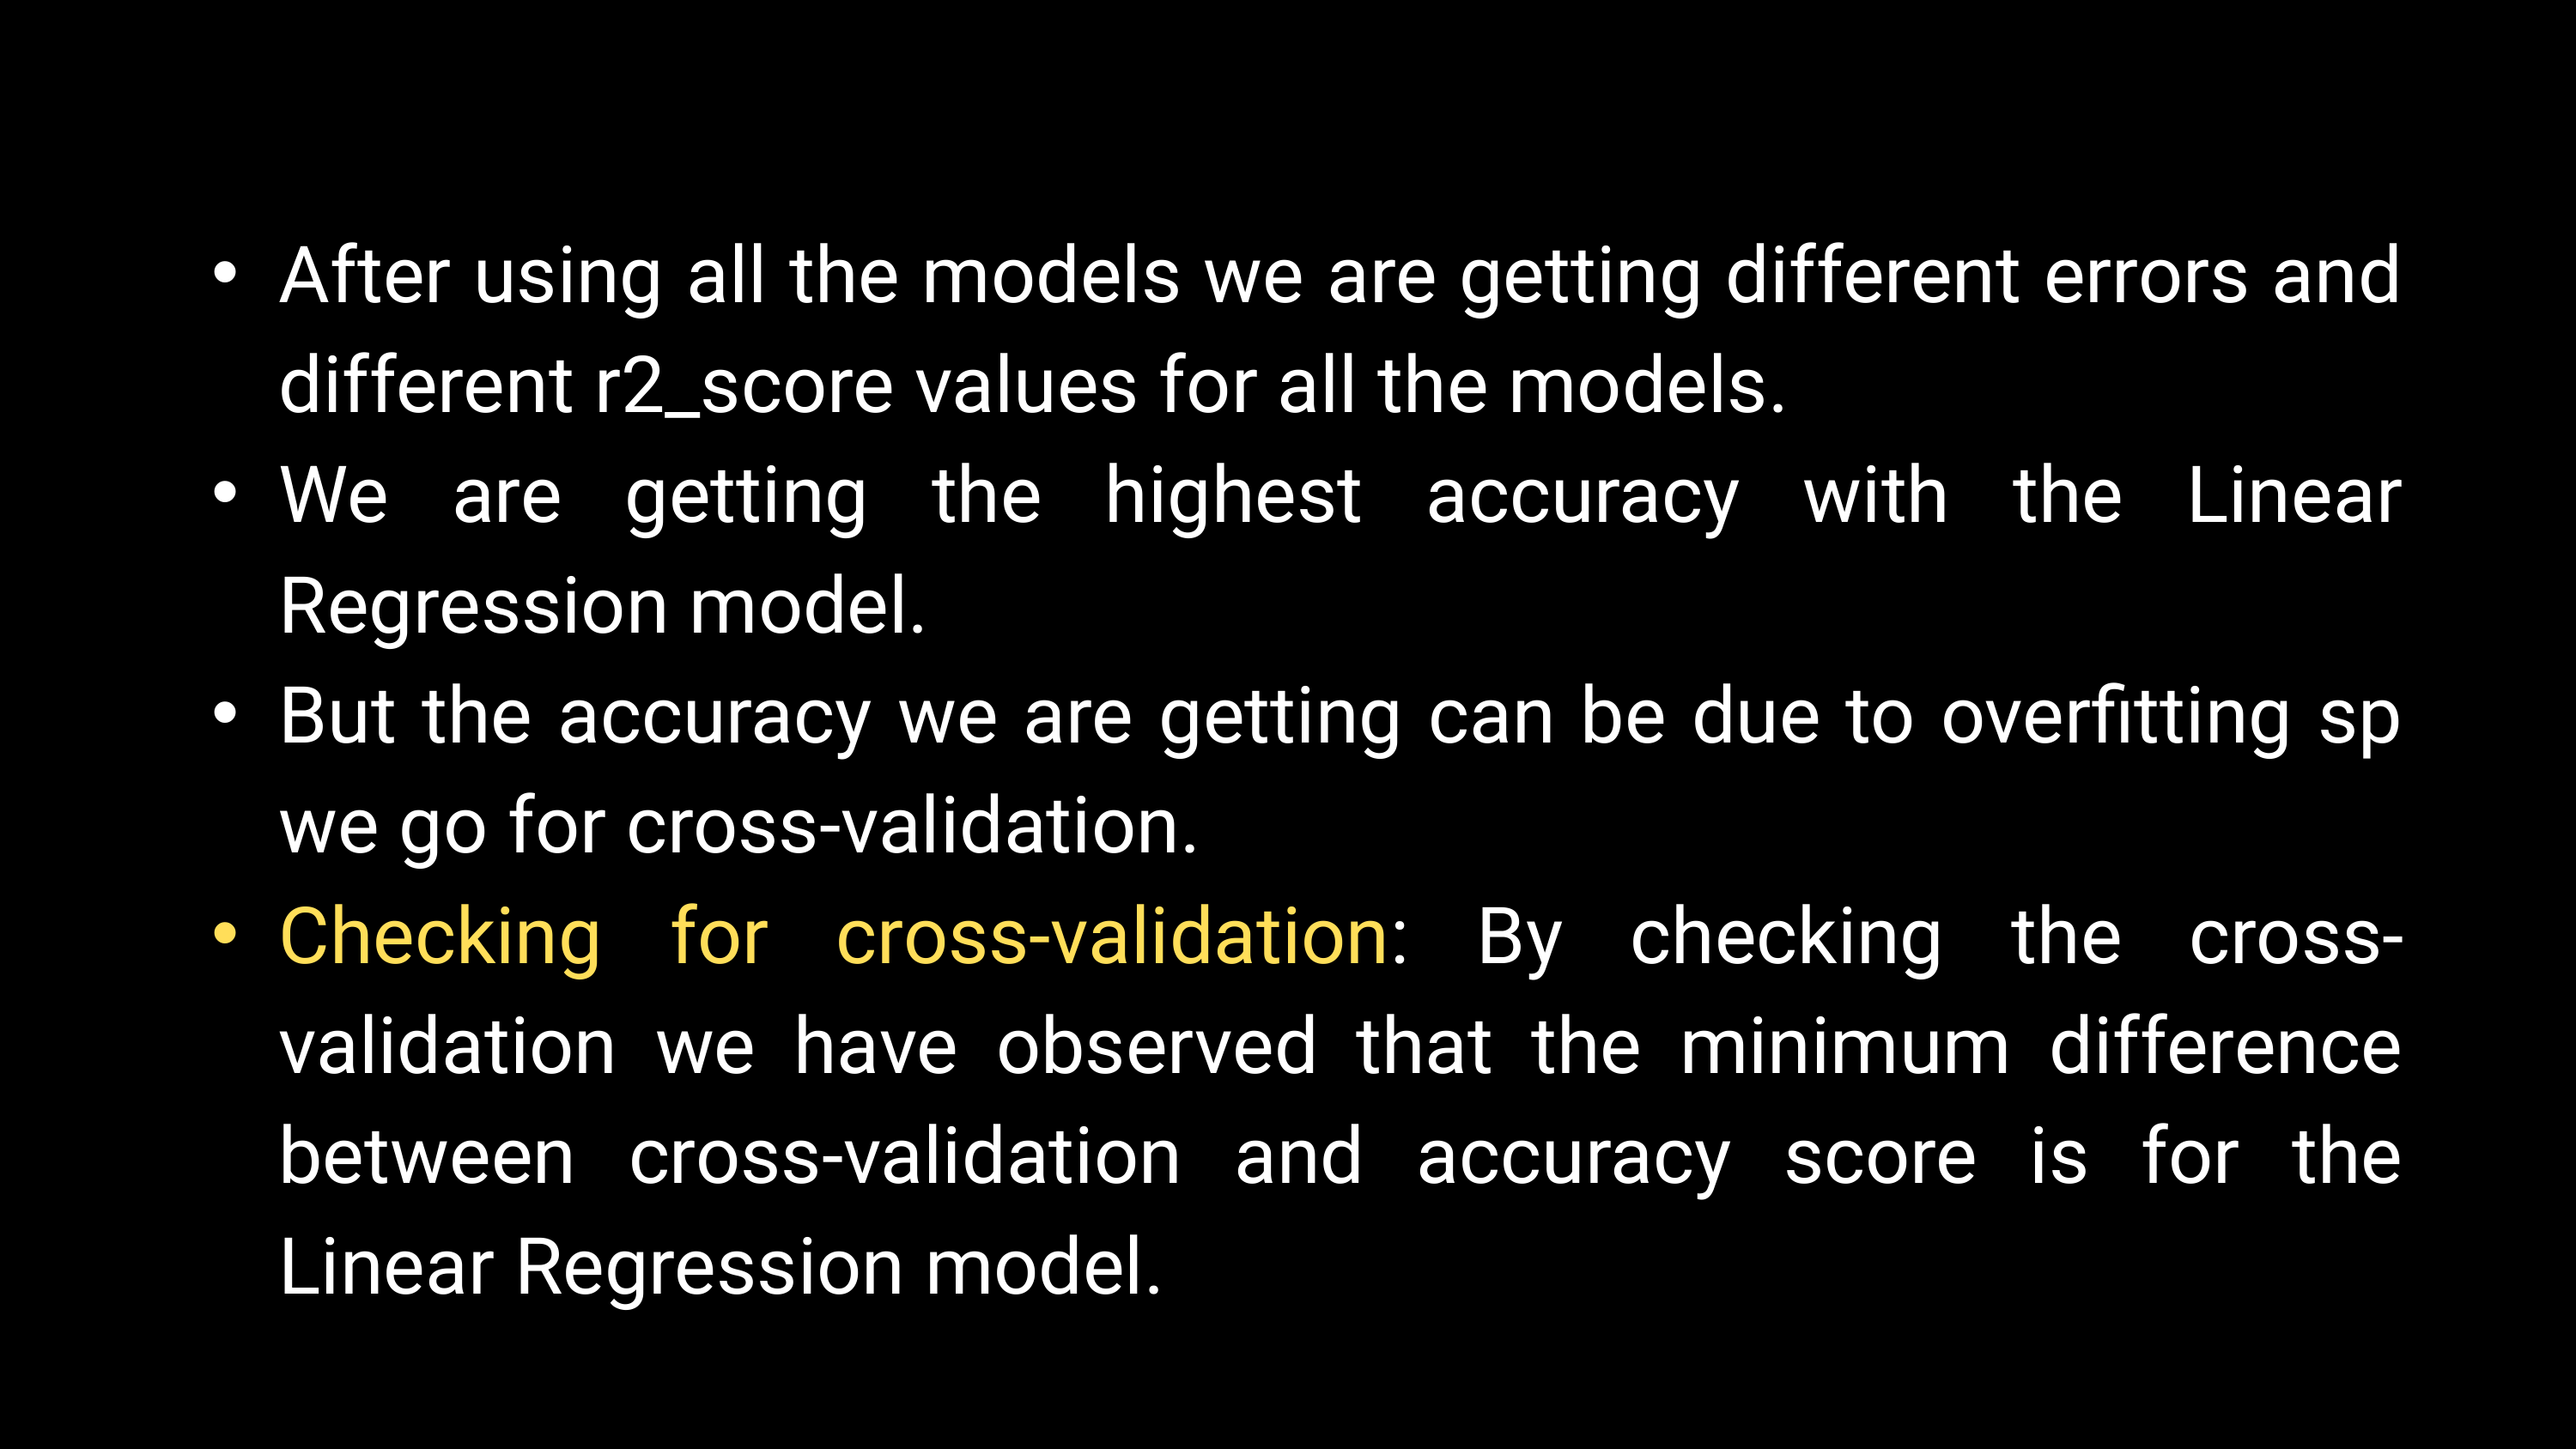

After using all the models we are getting different errors and different r2_score values for all the models.
We are getting the highest accuracy with the Linear Regression model.
But the accuracy we are getting can be due to overfitting sp we go for cross-validation.
Checking for cross-validation: By checking the cross-validation we have observed that the minimum difference between cross-validation and accuracy score is for the Linear Regression model.